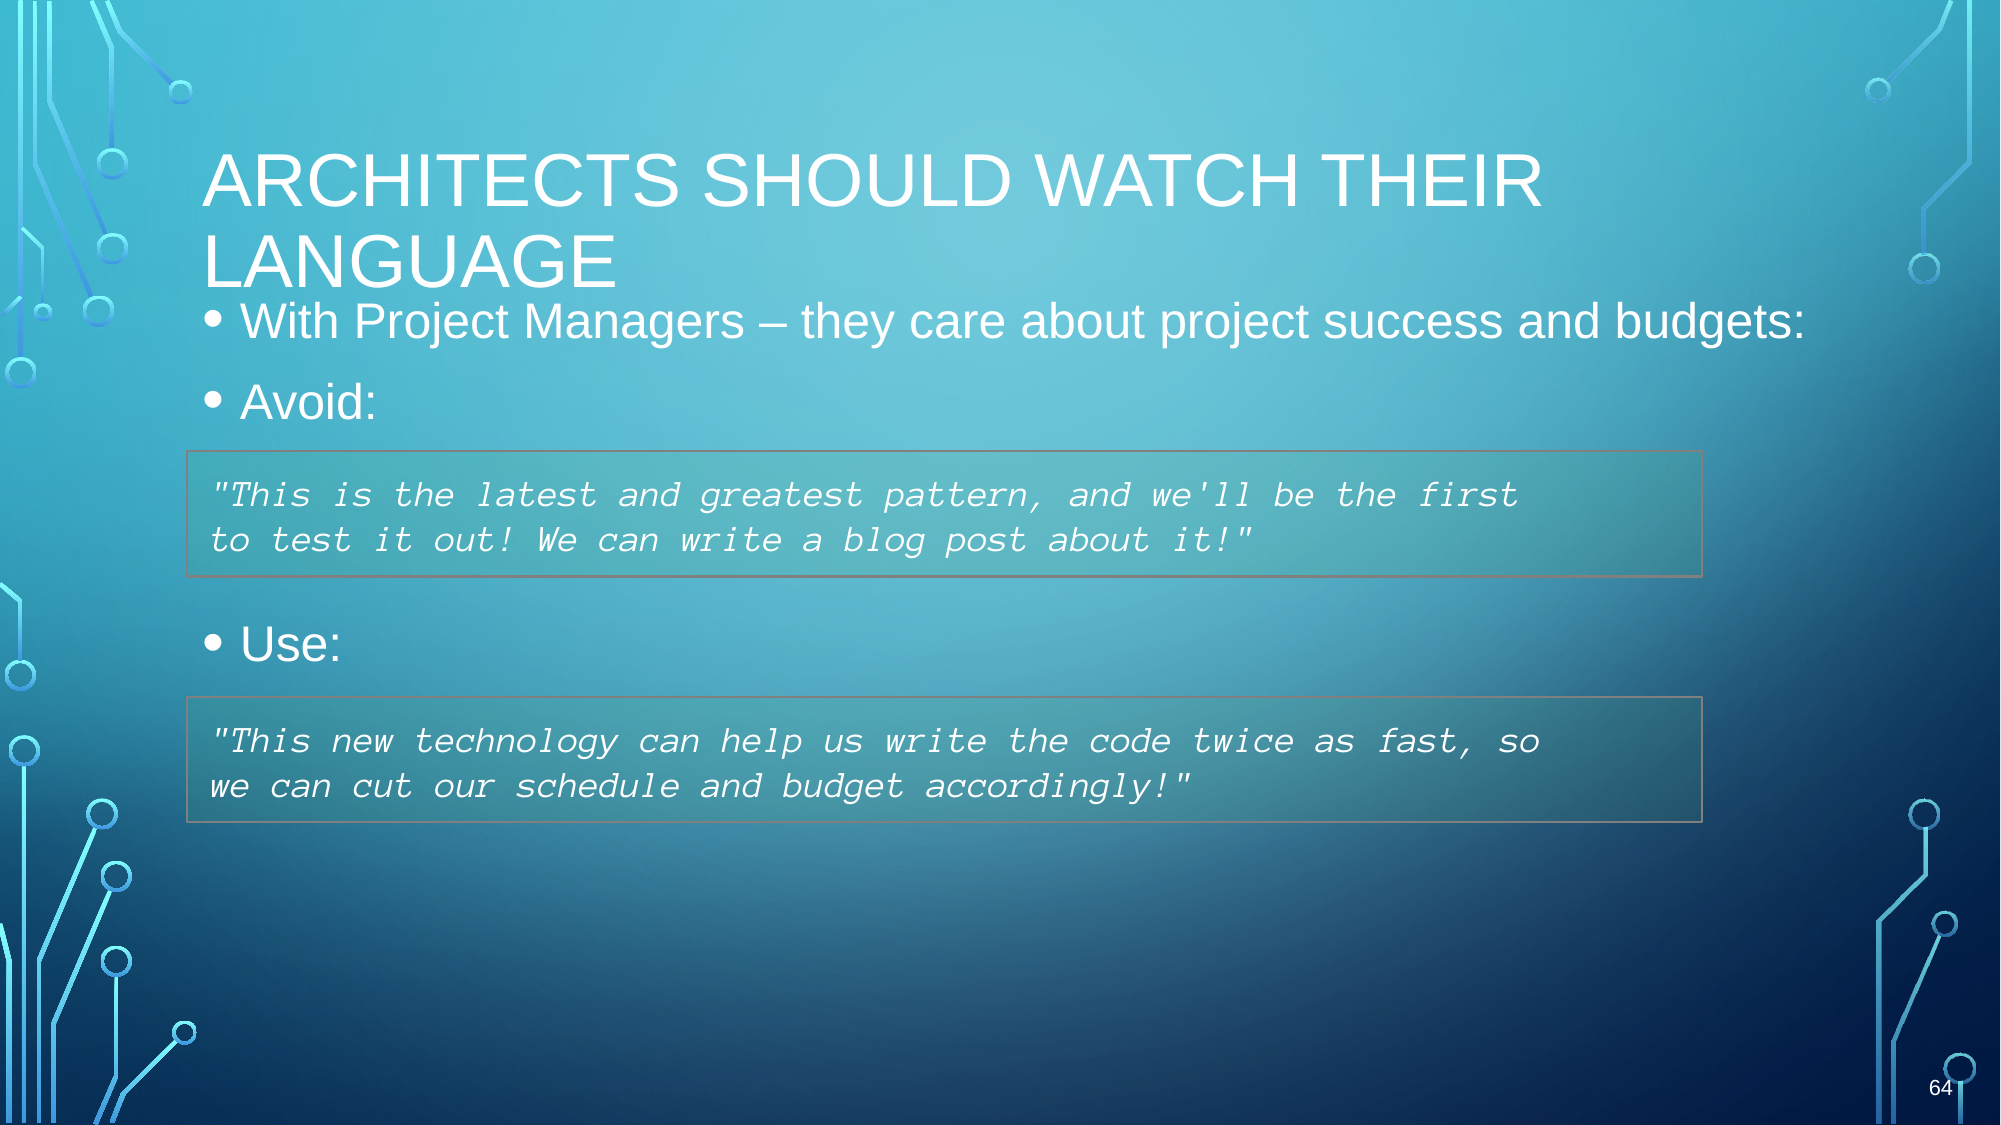

# Architects should watch their language
With Project Managers – they care about project success and budgets:
Avoid:

Use:

"This is the latest and greatest pattern, and we'll be the first
to test it out! We can write a blog post about it!"
"This new technology can help us write the code twice as fast, so
we can cut our schedule and budget accordingly!"
64